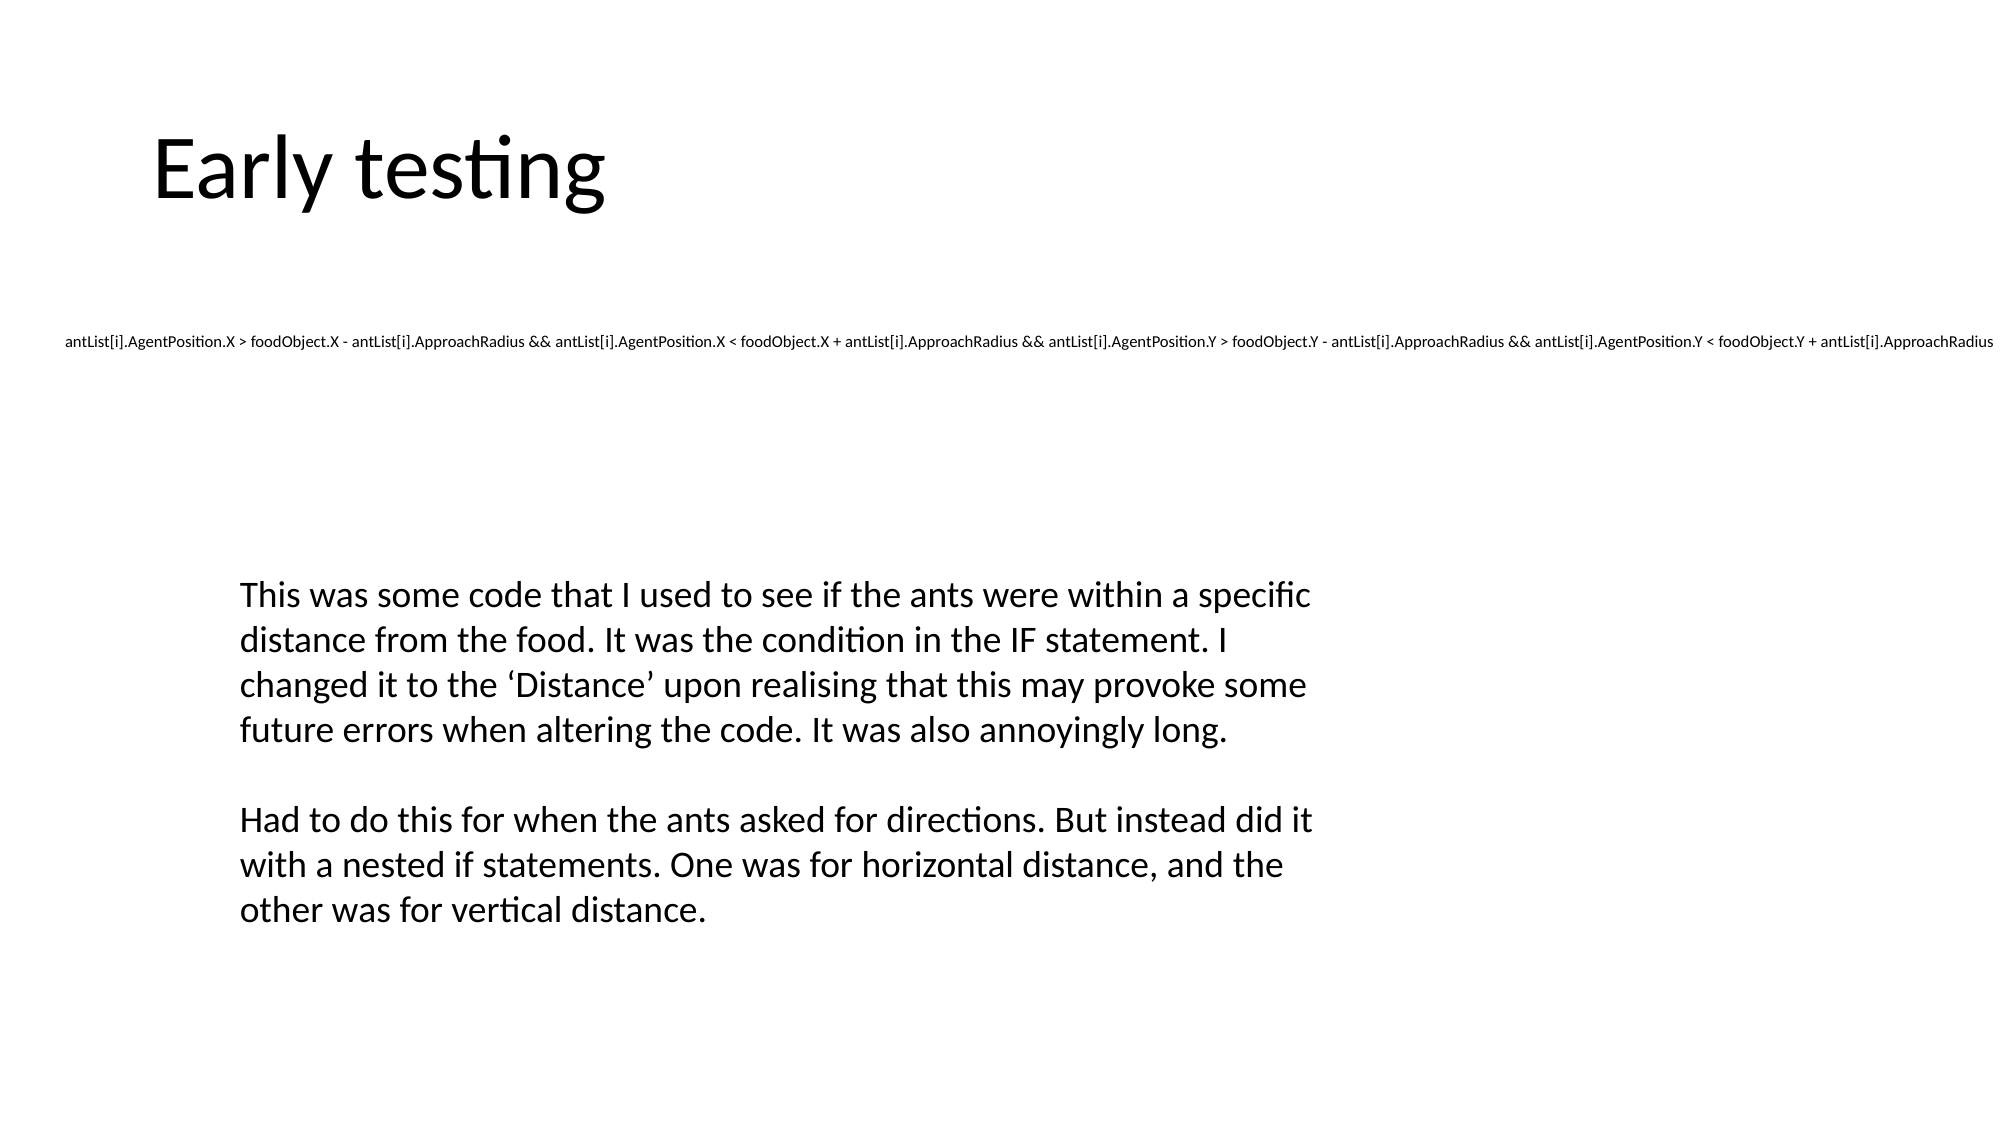

# Early testing
antList[i].AgentPosition.X > foodObject.X - antList[i].ApproachRadius && antList[i].AgentPosition.X < foodObject.X + antList[i].ApproachRadius && antList[i].AgentPosition.Y > foodObject.Y - antList[i].ApproachRadius && antList[i].AgentPosition.Y < foodObject.Y + antList[i].ApproachRadius
This was some code that I used to see if the ants were within a specific distance from the food. It was the condition in the IF statement. I changed it to the ‘Distance’ upon realising that this may provoke some future errors when altering the code. It was also annoyingly long.

Had to do this for when the ants asked for directions. But instead did it with a nested if statements. One was for horizontal distance, and the other was for vertical distance.